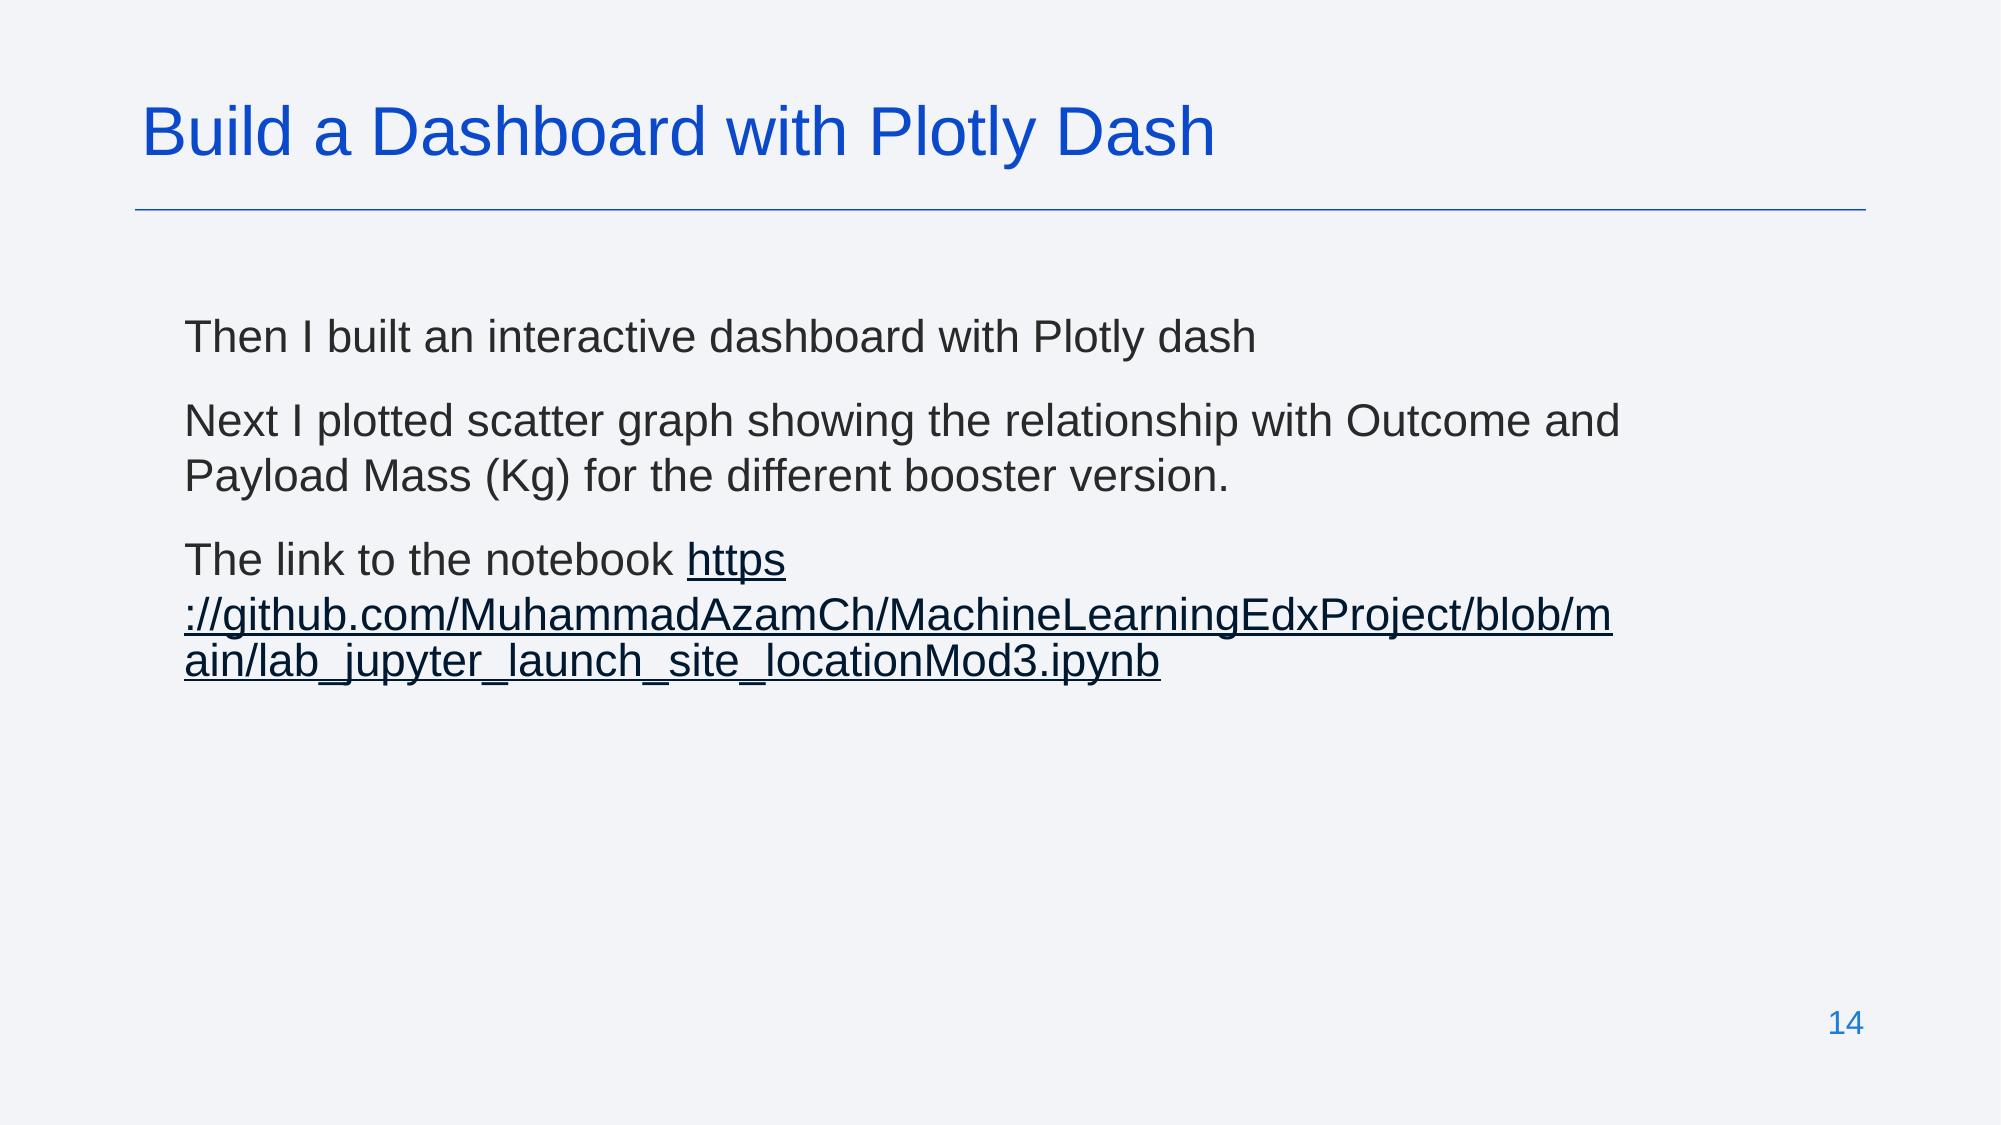

Build a Dashboard with Plotly Dash
Then I built an interactive dashboard with Plotly dash
Next I plotted scatter graph showing the relationship with Outcome and Payload Mass (Kg) for the different booster version.
The link to the notebook https://github.com/MuhammadAzamCh/MachineLearningEdxProject/blob/main/lab_jupyter_launch_site_locationMod3.ipynb
14